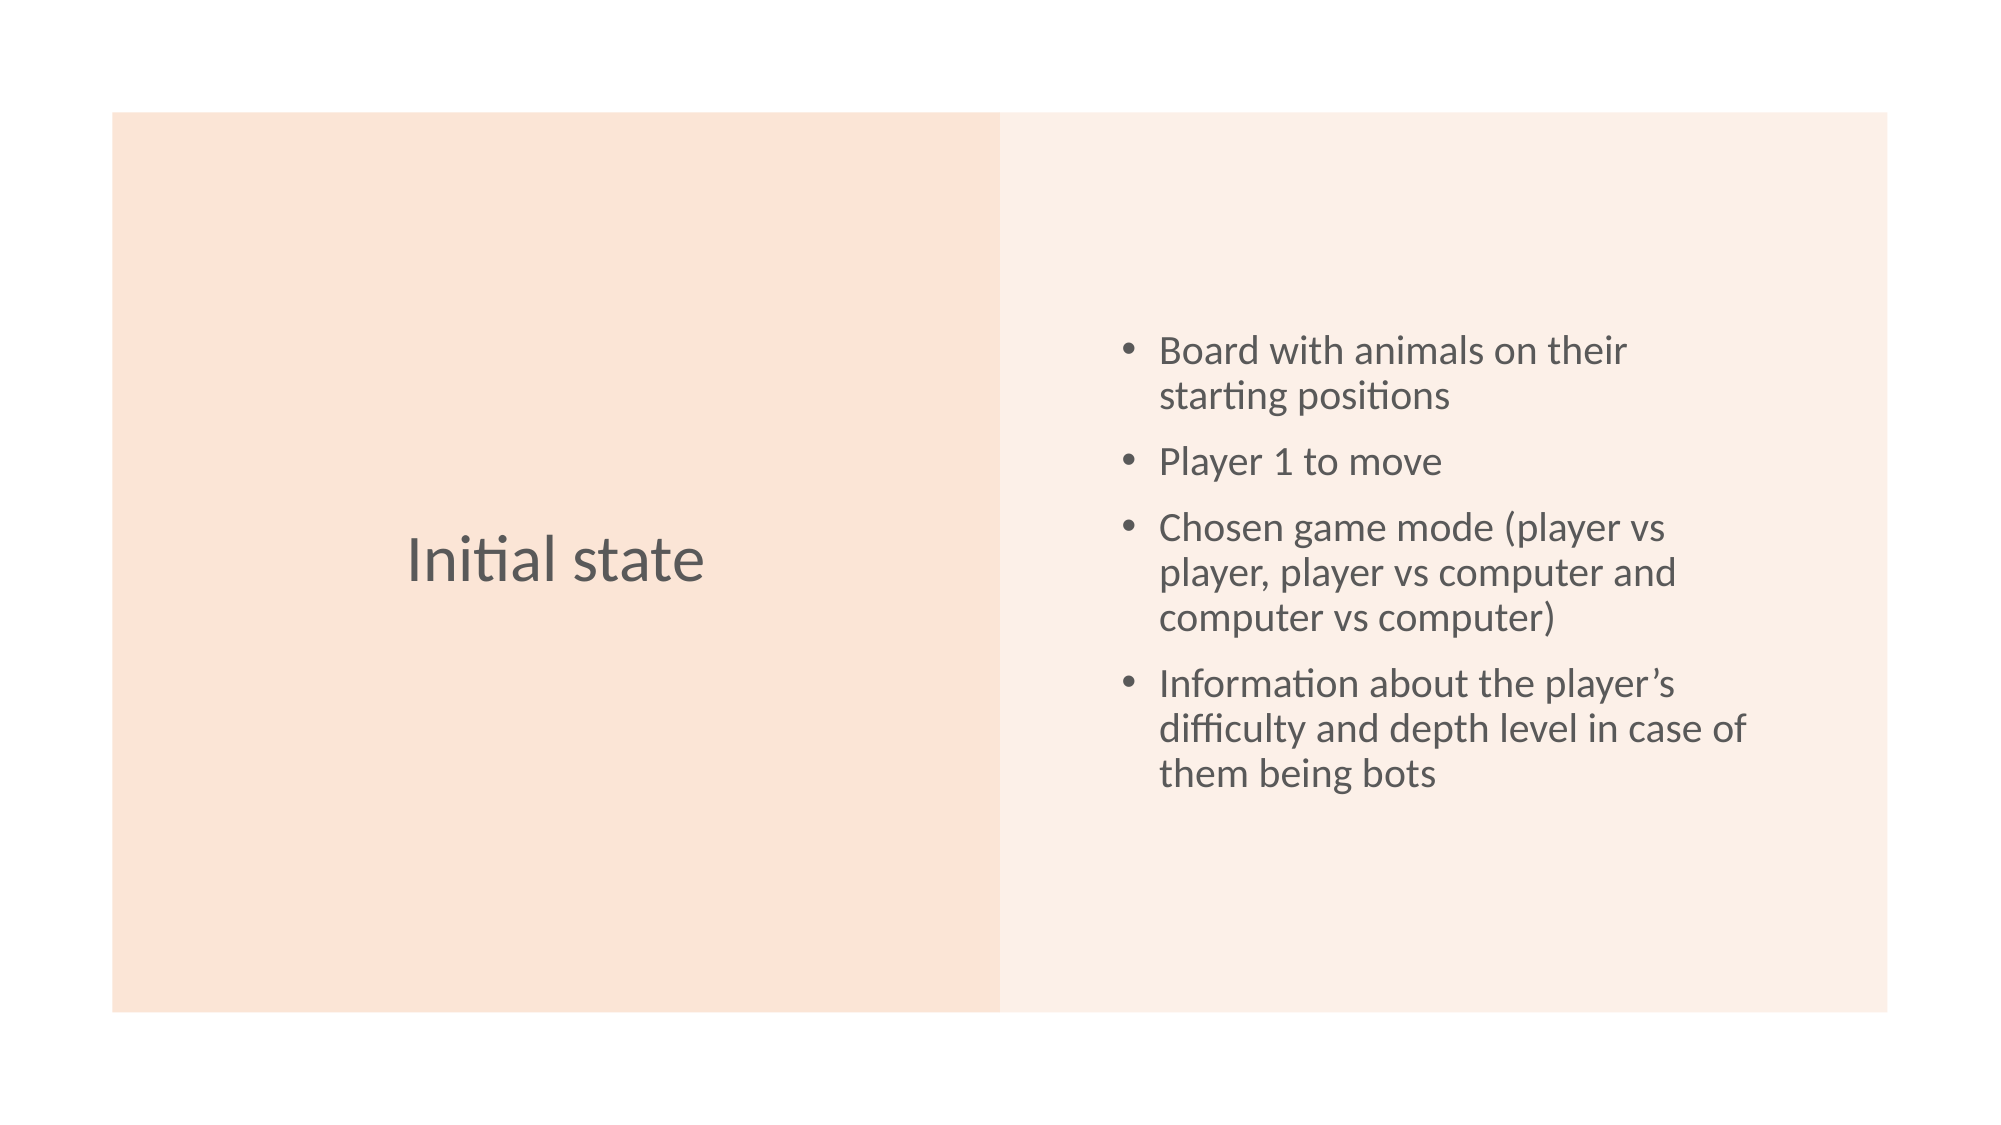

# Initial state
Board with animals on their starting positions
Player 1 to move
Chosen game mode (player vs player, player vs computer and computer vs computer)
Information about the player’s difficulty and depth level in case of them being bots